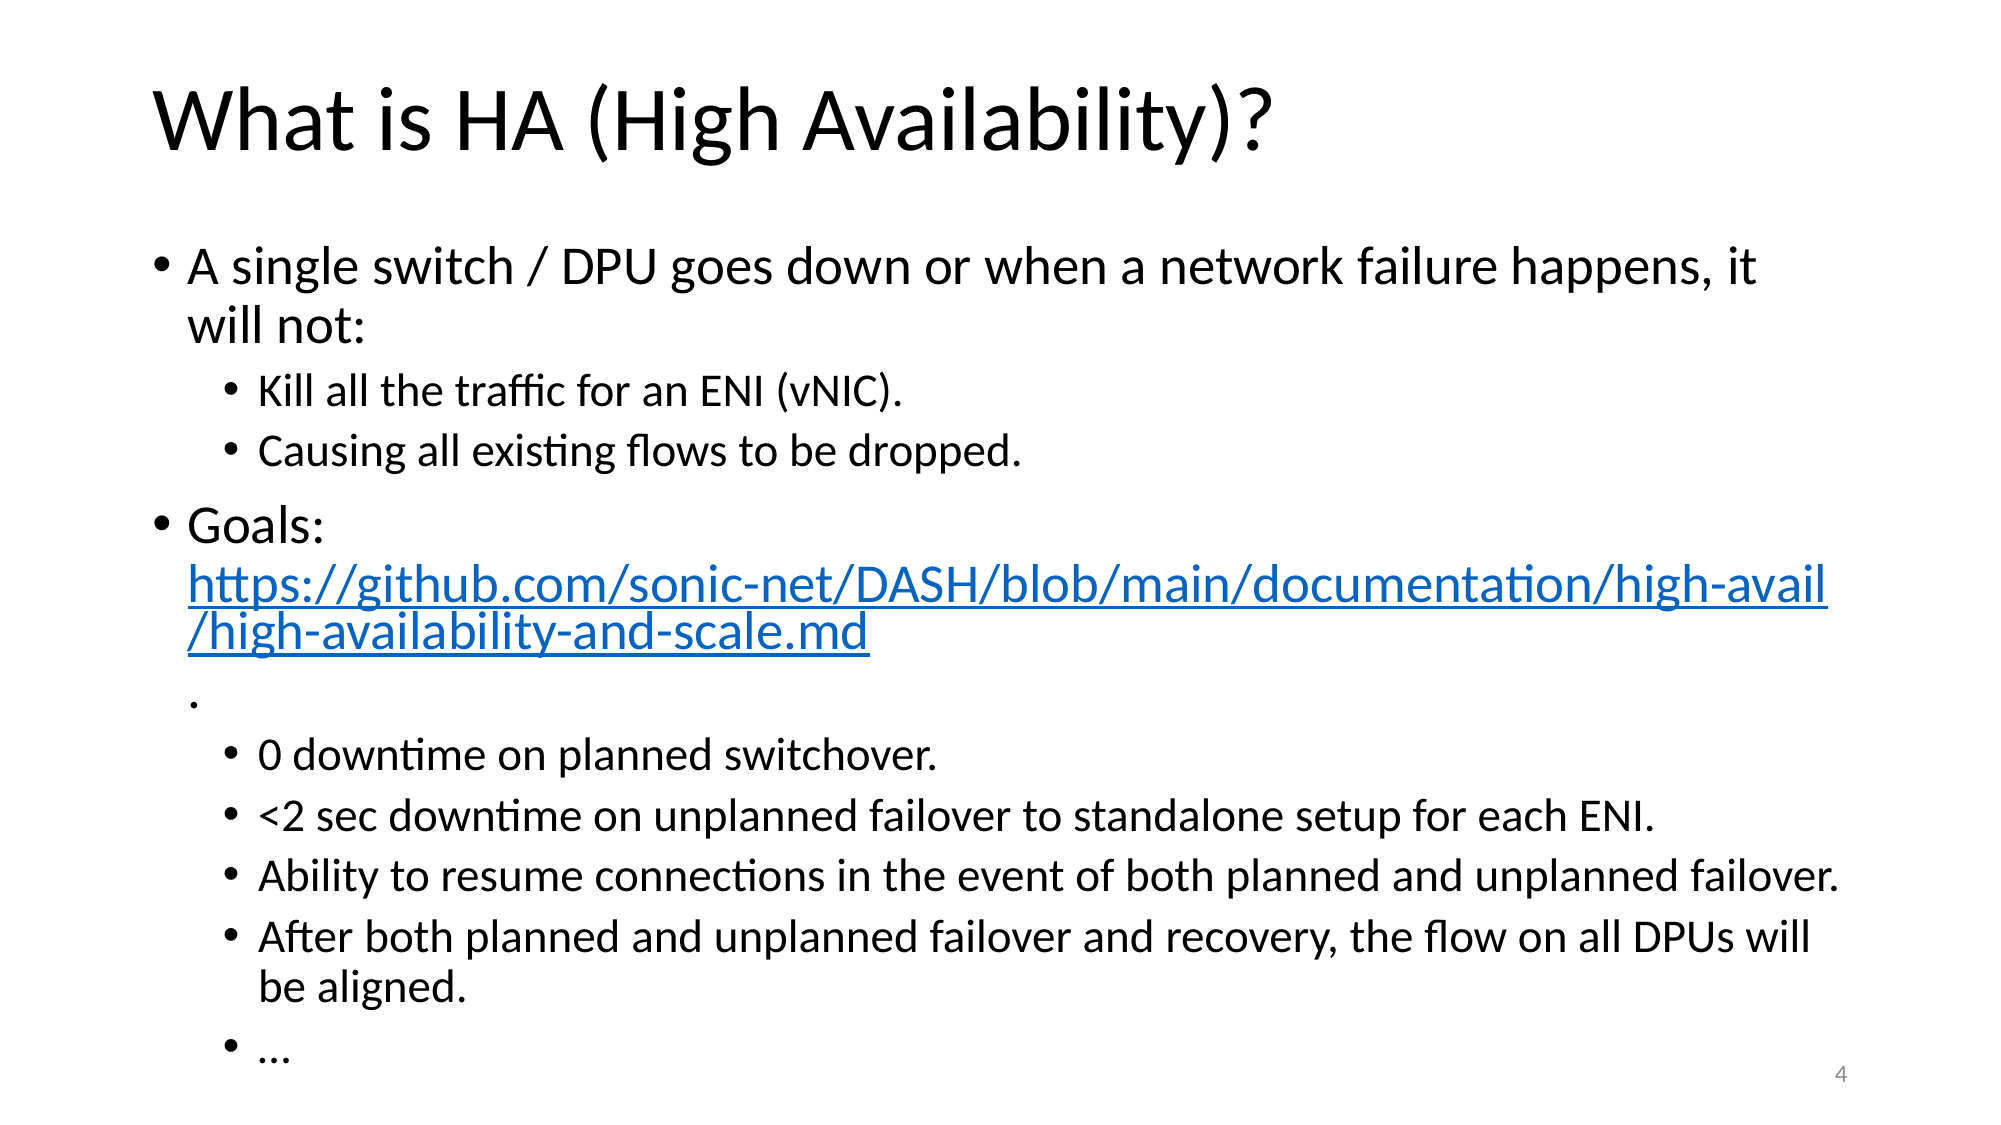

# What is HA (High Availability)?
A single switch / DPU goes down or when a network failure happens, it will not:
Kill all the traffic for an ENI (vNIC).
Causing all existing flows to be dropped.
Goals: https://github.com/sonic-net/DASH/blob/main/documentation/high-avail/high-availability-and-scale.md.
0 downtime on planned switchover.
<2 sec downtime on unplanned failover to standalone setup for each ENI.
Ability to resume connections in the event of both planned and unplanned failover.
After both planned and unplanned failover and recovery, the flow on all DPUs will be aligned.
…
4